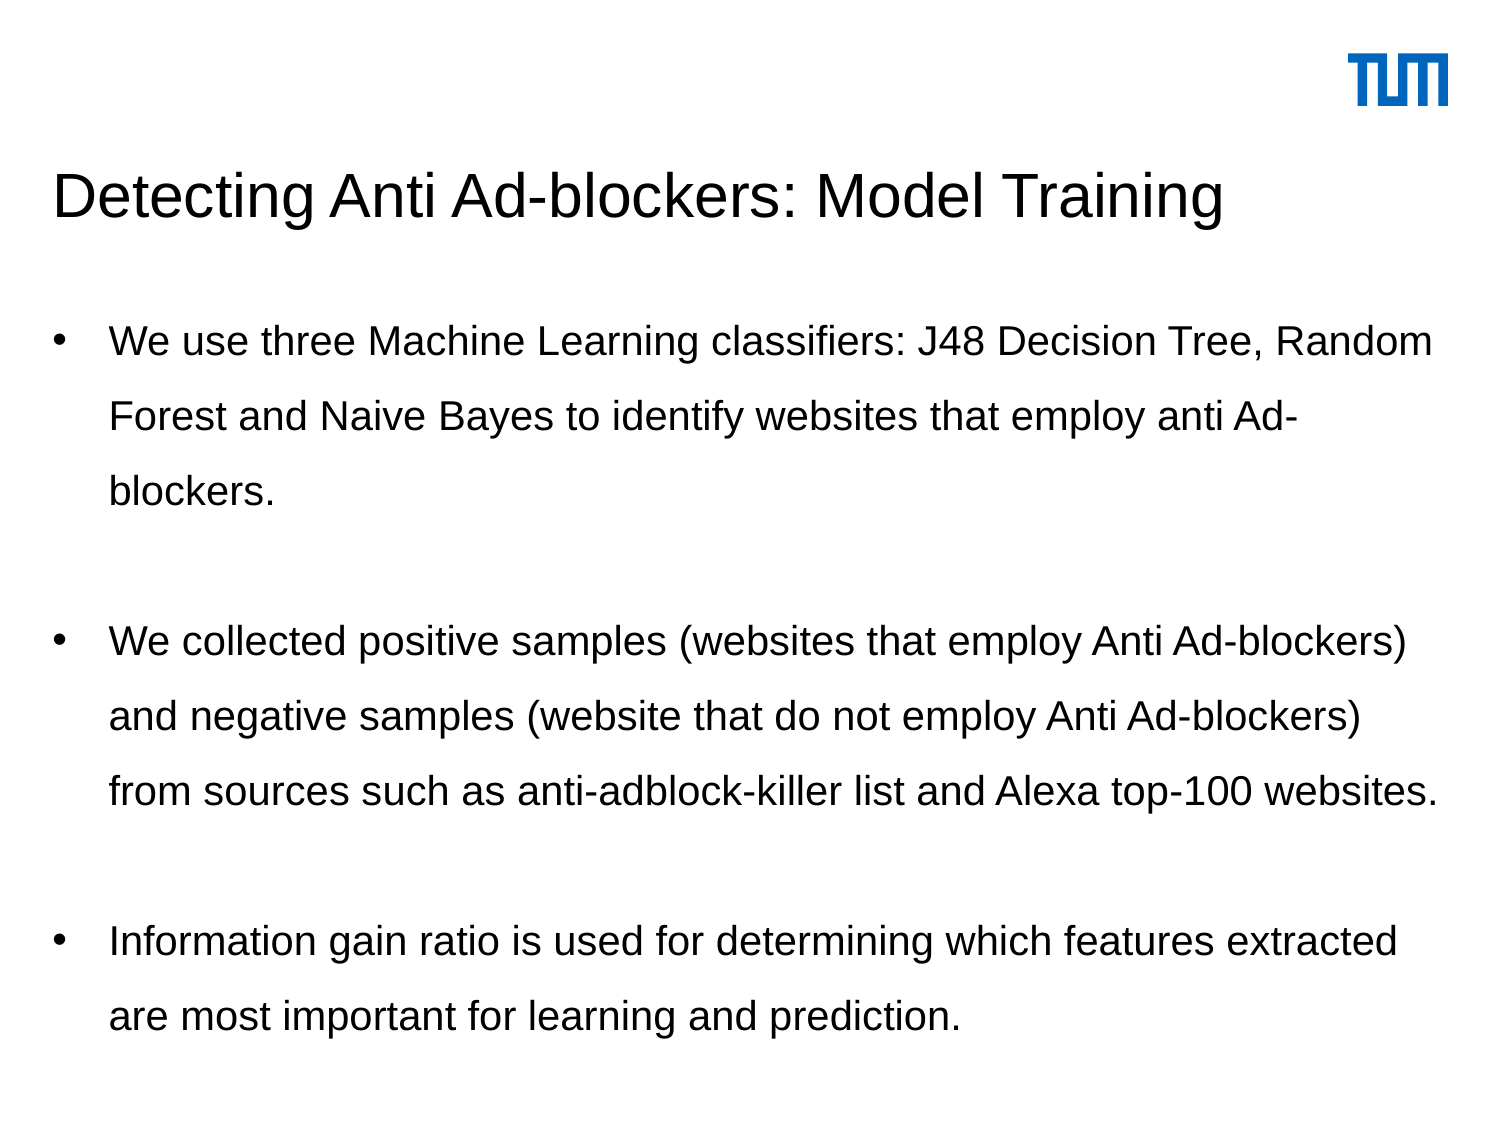

# Detecting Anti Ad-blockers: Model Training
We use three Machine Learning classifiers: J48 Decision Tree, Random Forest and Naive Bayes to identify websites that employ anti Ad-blockers.

We collected positive samples (websites that employ Anti Ad-blockers) and negative samples (website that do not employ Anti Ad-blockers) from sources such as anti-adblock-killer list and Alexa top-100 websites.

Information gain ratio is used for determining which features extracted are most important for learning and prediction.